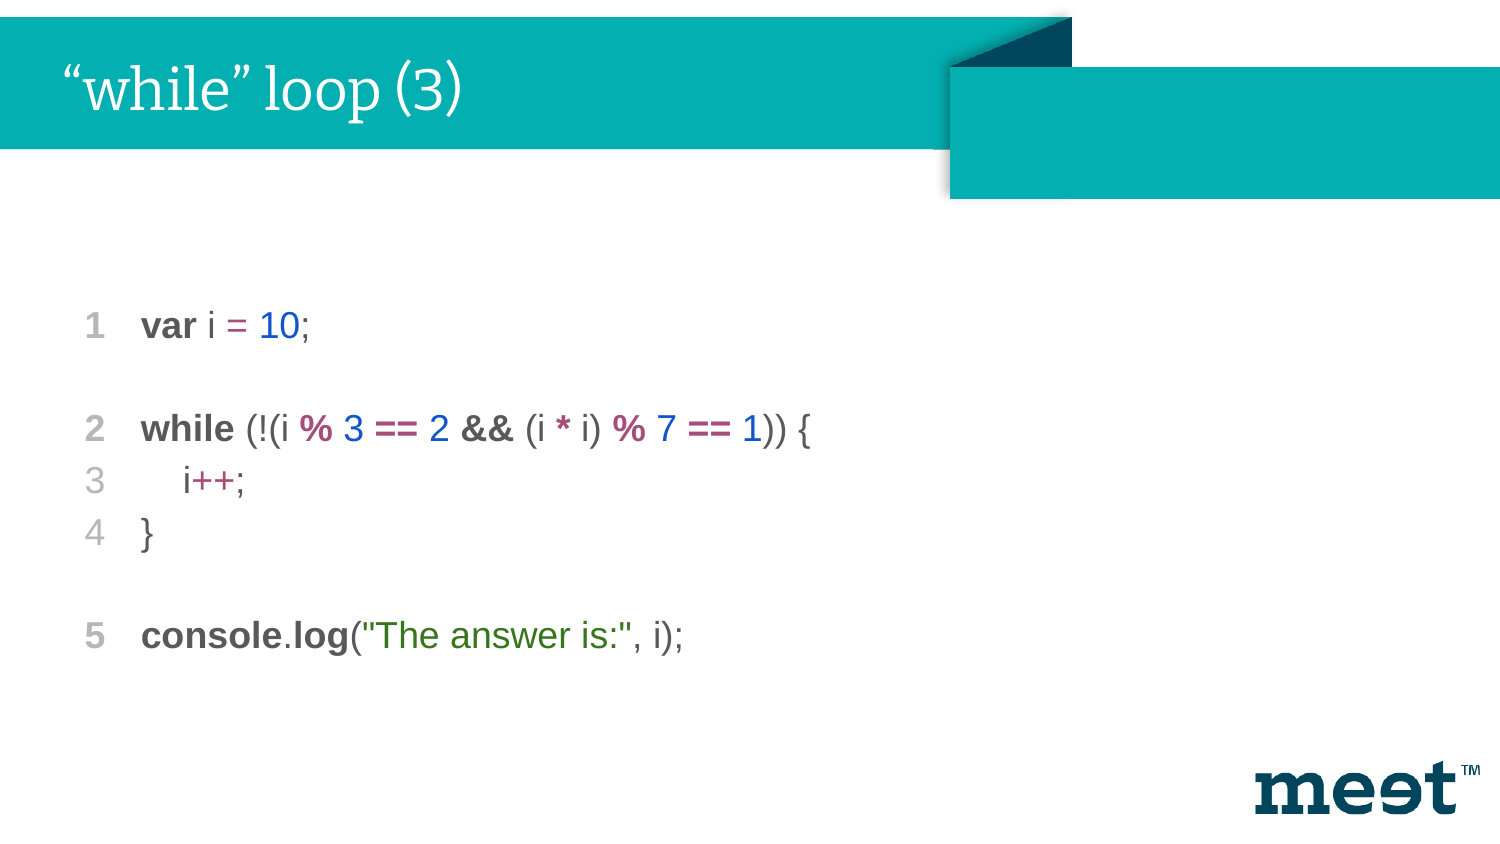

“while” loop (3)
var i = 10;

while (!(i % 3 == 2 && (i * i) % 7 == 1)) {
    i++;
}

console.log("The answer is:", i);